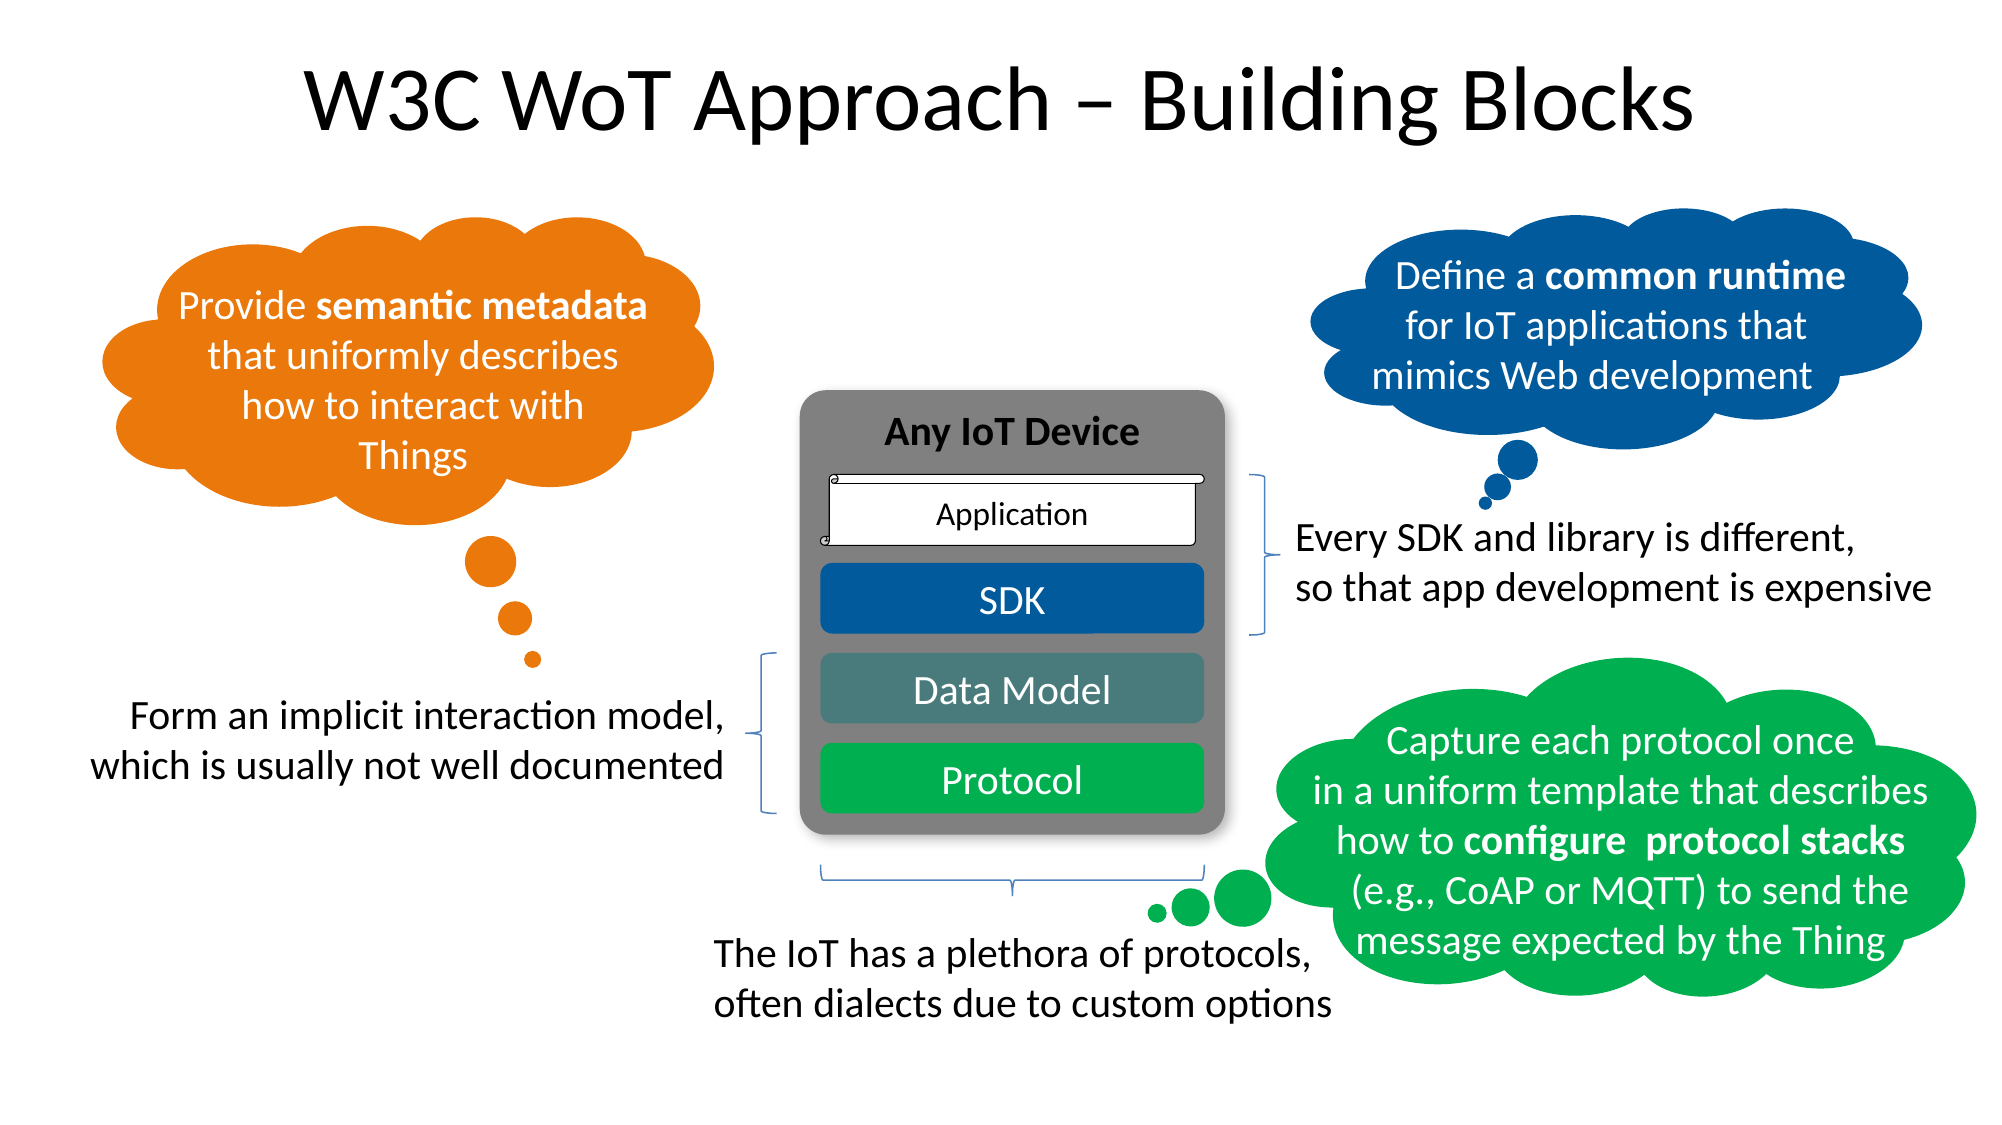

# W3C WoT Approach – Building Blocks
   Define a common runtime
for IoT applications that
mimics Web development
Provide semantic metadata
that uniformly describes
how to interact with
Things
Any IoT Device
Application

Every SDK and library is different,
so that app development is expensive
SDK

Data Model

Form an implicit interaction model,
which is usually not well documented

Capture each protocol once
in a uniform template that describes
how to configure  protocol stacks
  (e.g., CoAP or MQTT) to send the
message expected by the Thing
Protocol
The IoT has a plethora of protocols,
often dialects due to custom options